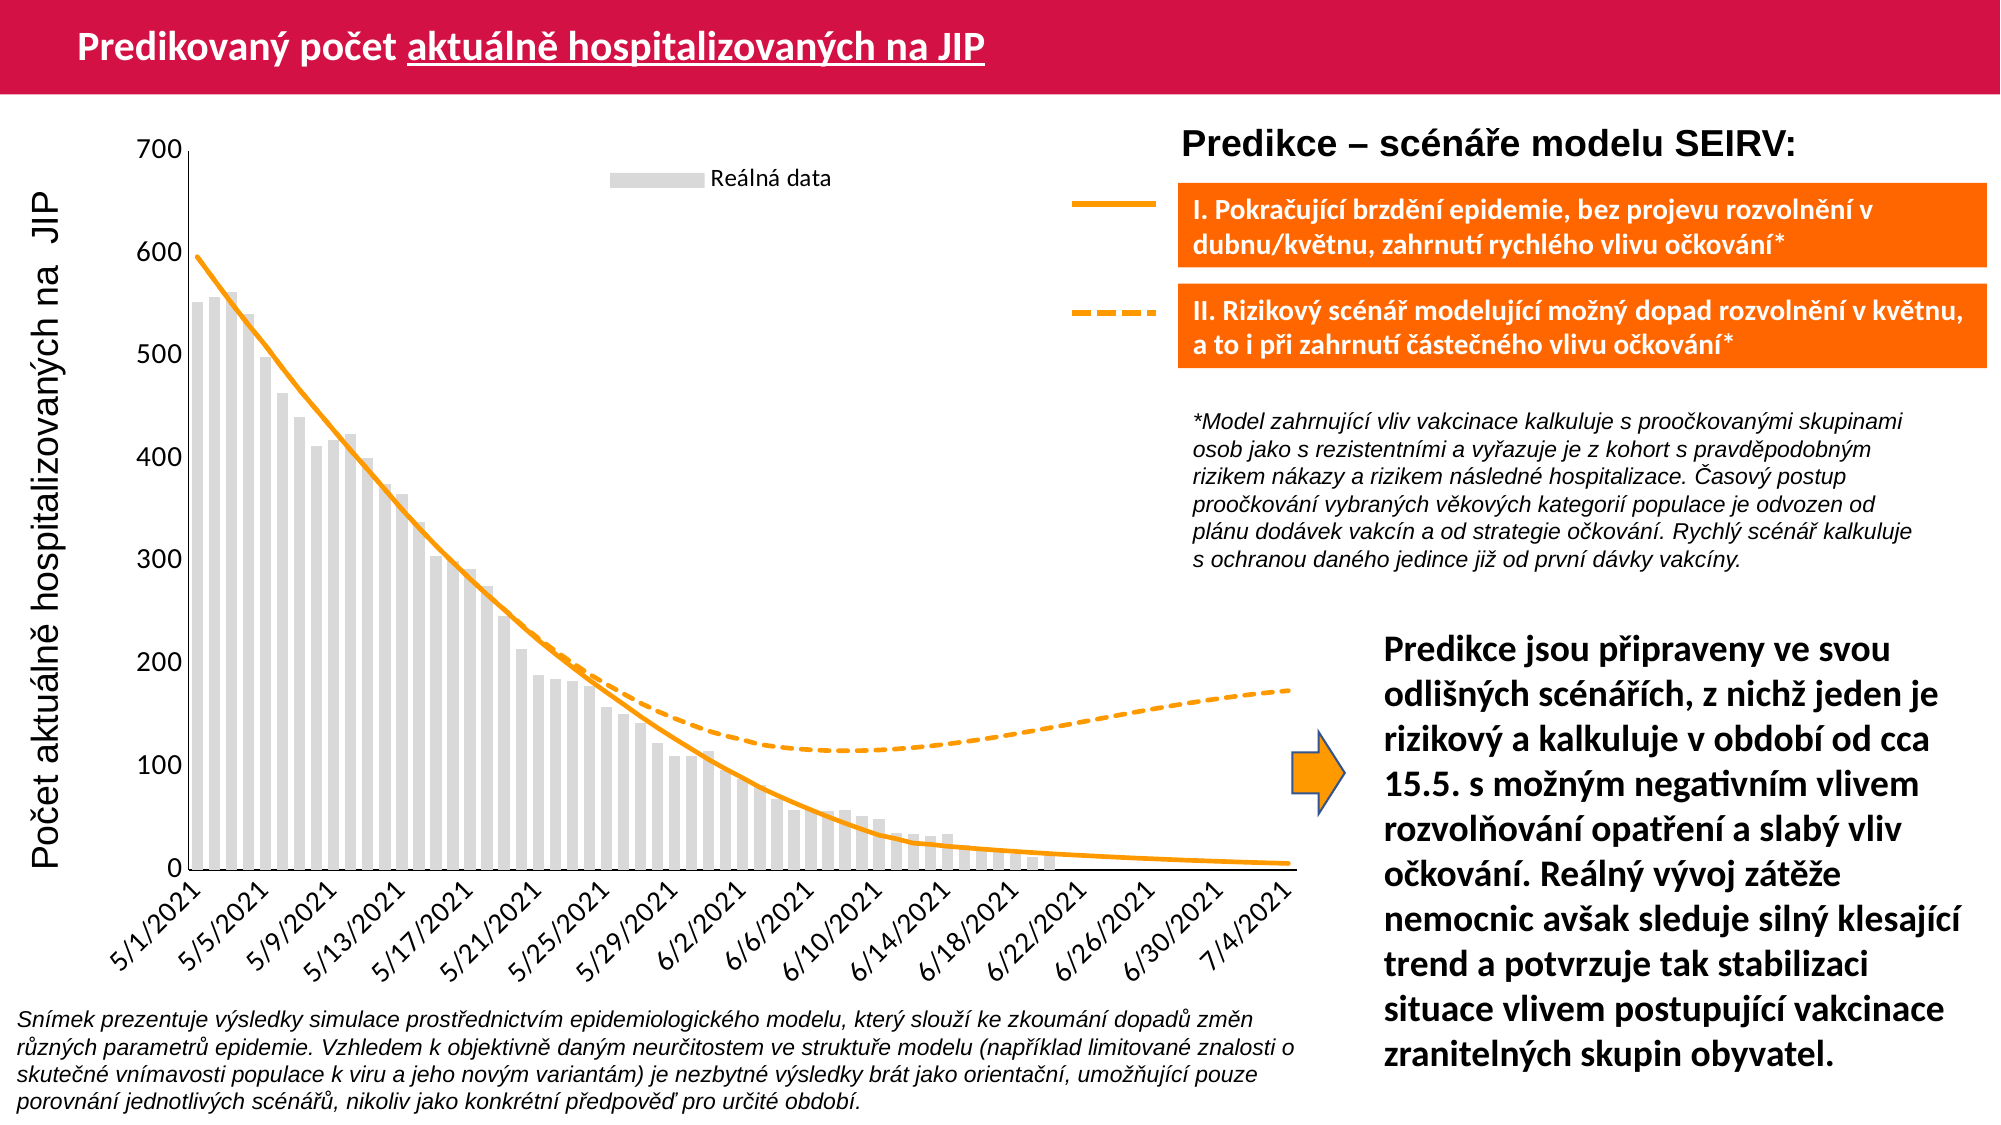

# Predikovaný počet aktuálně hospitalizovaných na JIP
Predikce – scénáře modelu SEIRV:

### Chart

| Category | Reálná data | V2 | V3 | C |
|---|---|---|---|---|
| 44317 | 553.0 | 597.1723708396989 | 597.1723708396989 | None |
| 44318 | 558.0 | 574.6618578429252 | 574.6618578429252 | None |
| 44319 | 563.0 | 552.2639823121968 | 552.2639823121968 | None |
| 44320 | 542.0 | 531.0532958228569 | 531.0532958228569 | None |
| 44321 | 500.0 | 510.7931023064564 | 510.7931023064564 | None |
| 44322 | 465.0 | 488.8382259278687 | 488.8382259278687 | None |
| 44323 | 441.0 | 467.67344128951396 | 467.67344128951396 | None |
| 44324 | 413.0 | 448.02313842597414 | 448.02313842597414 | None |
| 44325 | 419.0 | 428.45065129823337 | 428.45065129823337 | None |
| 44326 | 425.0 | 408.7599528177588 | 408.7599528177588 | None |
| 44327 | 401.0 | 389.9352829115138 | 389.9352829115138 | None |
| 44328 | 376.0 | 370.7846021321844 | 370.7846021321844 | None |
| 44329 | 366.0 | 351.3840739789479 | 351.3840739789479 | None |
| 44330 | 339.0 | 333.2262820215018 | 333.2262820215018 | None |
| 44331 | 306.0 | 315.91559031776967 | 315.91559031776967 | None |
| 44332 | 301.0 | 299.5975726484715 | 299.5975726484715 | None |
| 44333 | 293.0 | 283.5084740833762 | 283.5084740833762 | None |
| 44334 | 277.0 | 268.09904699533365 | 268.21986744507655 | None |
| 44335 | 247.0 | 253.50919820612387 | 253.94840558027843 | None |
| 44336 | 215.0 | 238.2650636680306 | 239.25537324550692 | None |
| 44337 | 190.0 | 223.8472068966975 | 225.64152227918424 | None |
| 44338 | 186.0 | 210.45474675055766 | 213.32098883430933 | None |
| 44339 | 184.0 | 197.5622978607595 | 201.77299238298284 | None |
| 44340 | 179.0 | 184.88330054629225 | 190.70538069135276 | None |
| 44341 | 159.0 | 173.0336194003512 | 180.84069704418098 | None |
| 44342 | 152.0 | 161.41383267135095 | 171.6089209801105 | None |
| 44343 | 143.0 | 149.54709542682937 | 162.49650765239755 | None |
| 44344 | 124.0 | 138.42642850124838 | 154.54750551814232 | None |
| 44345 | 111.0 | 127.91109823770958 | 147.60367619783608 | None |
| 44346 | 111.0 | 117.6672101212608 | 141.2574726372005 | None |
| 44347 | 116.0 | 107.53744634859336 | 135.2564031548402 | None |
| 44348 | 97.0 | 98.3474131583465 | 130.60077118880116 | None |
| 44349 | 89.0 | 89.6368335305211 | 126.72650425643683 | None |
| 44350 | 83.0 | 80.47602649027863 | 122.21733908708741 | None |
| 44351 | 69.0 | 72.80988510969527 | 119.92456500675694 | None |
| 44352 | 58.0 | 65.48857963395022 | 118.19592824012004 | None |
| 44353 | 58.0 | 58.5058469556187 | 116.9960196352545 | None |
| 44354 | 57.0 | 51.8551623513858 | 116.29228237485675 | None |
| 44355 | 58.0 | 45.5295582845634 | 116.0541858537994 | None |
| 44356 | 53.0 | 39.52117100323002 | 116.25023259784413 | None |
| 44357 | 50.0 | 33.82134265253484 | 116.84920151241182 | None |
| 44358 | 36.0 | 30.4206970929242 | 117.82049994748219 | None |
| 44359 | 35.0 | 26.130109110113732 | 119.13453376215789 | None |
| 44360 | 33.0 | 24.9553444086993 | 120.76196271049584 | None |
| 44361 | 35.0 | 23.078213963426826 | 122.67340378459639 | None |
| 44362 | 24.0 | 21.692072086779437 | 124.8387210413884 | None |
| 44363 | 21.0 | 20.390521167433207 | 127.22712986863239 | None |
| 44364 | 20.0 | 19.167445807307185 | 129.80762764123165 | None |
| 44365 | 16.0 | 18.01707343123155 | 132.54903297016997 | None |
| 44366 | 13.0 | 16.934026890438684 | 135.4202690891393 | None |
| 44367 | 15.0 | 15.913366862576664 | 138.3904255962852 | None |
| 44368 | None | 14.950616031626522 | 141.4289623320347 | None |
| 44369 | None | 14.041752401203619 | 144.50565383090924 | None |
| 44370 | None | 13.183178045862608 | 147.59074921849196 | None |
| 44371 | None | 12.371678381775382 | 150.6551850416768 | None |
| 44372 | None | 11.604377977776105 | 153.67075041780393 | None |
| 44373 | None | 10.87869579206248 | 156.61032742293 | None |
| 44374 | None | 10.192305033759391 | 159.4480167143644 | None |
| 44375 | None | 9.543096443128134 | 162.15919502315683 | None |
| 44376 | None | 8.929146711027506 | 164.72059008367333 | None |
| 44377 | None | 8.3486904849277 | 167.1103626054869 | None |
| 44378 | None | 7.800097485640745 | 169.30823594525944 | None |
| 44379 | None | 7.281852447570123 | 171.2955701750381 | None |
| 44380 | None | 6.7925375725303105 | 173.05544437965457 | None |
| 44381 | None | 6.330818373180289 | 174.57267135557868 | None |
I. Pokračující brzdění epidemie, bez projevu rozvolnění v dubnu/květnu, zahrnutí rychlého vlivu očkování*
II. Rizikový scénář modelující možný dopad rozvolnění v květnu, a to i při zahrnutí částečného vlivu očkování*
*Model zahrnující vliv vakcinace kalkuluje s proočkovanými skupinami osob jako s rezistentními a vyřazuje je z kohort s pravděpodobným rizikem nákazy a rizikem následné hospitalizace. Časový postup proočkování vybraných věkových kategorií populace je odvozen od plánu dodávek vakcín a od strategie očkování. Rychlý scénář kalkuluje s ochranou daného jedince již od první dávky vakcíny.
Počet aktuálně hospitalizovaných na  JIP
Predikce jsou připraveny ve svou odlišných scénářích, z nichž jeden je rizikový a kalkuluje v období od cca 15.5. s možným negativním vlivem rozvolňování opatření a slabý vliv očkování. Reálný vývoj zátěže nemocnic avšak sleduje silný klesající trend a potvrzuje tak stabilizaci situace vlivem postupující vakcinace zranitelných skupin obyvatel.

Snímek prezentuje výsledky simulace prostřednictvím epidemiologického modelu, který slouží ke zkoumání dopadů změn různých parametrů epidemie. Vzhledem k objektivně daným neurčitostem ve struktuře modelu (například limitované znalosti o skutečné vnímavosti populace k viru a jeho novým variantám) je nezbytné výsledky brát jako orientační, umožňující pouze porovnání jednotlivých scénářů, nikoliv jako konkrétní předpověď pro určité období.